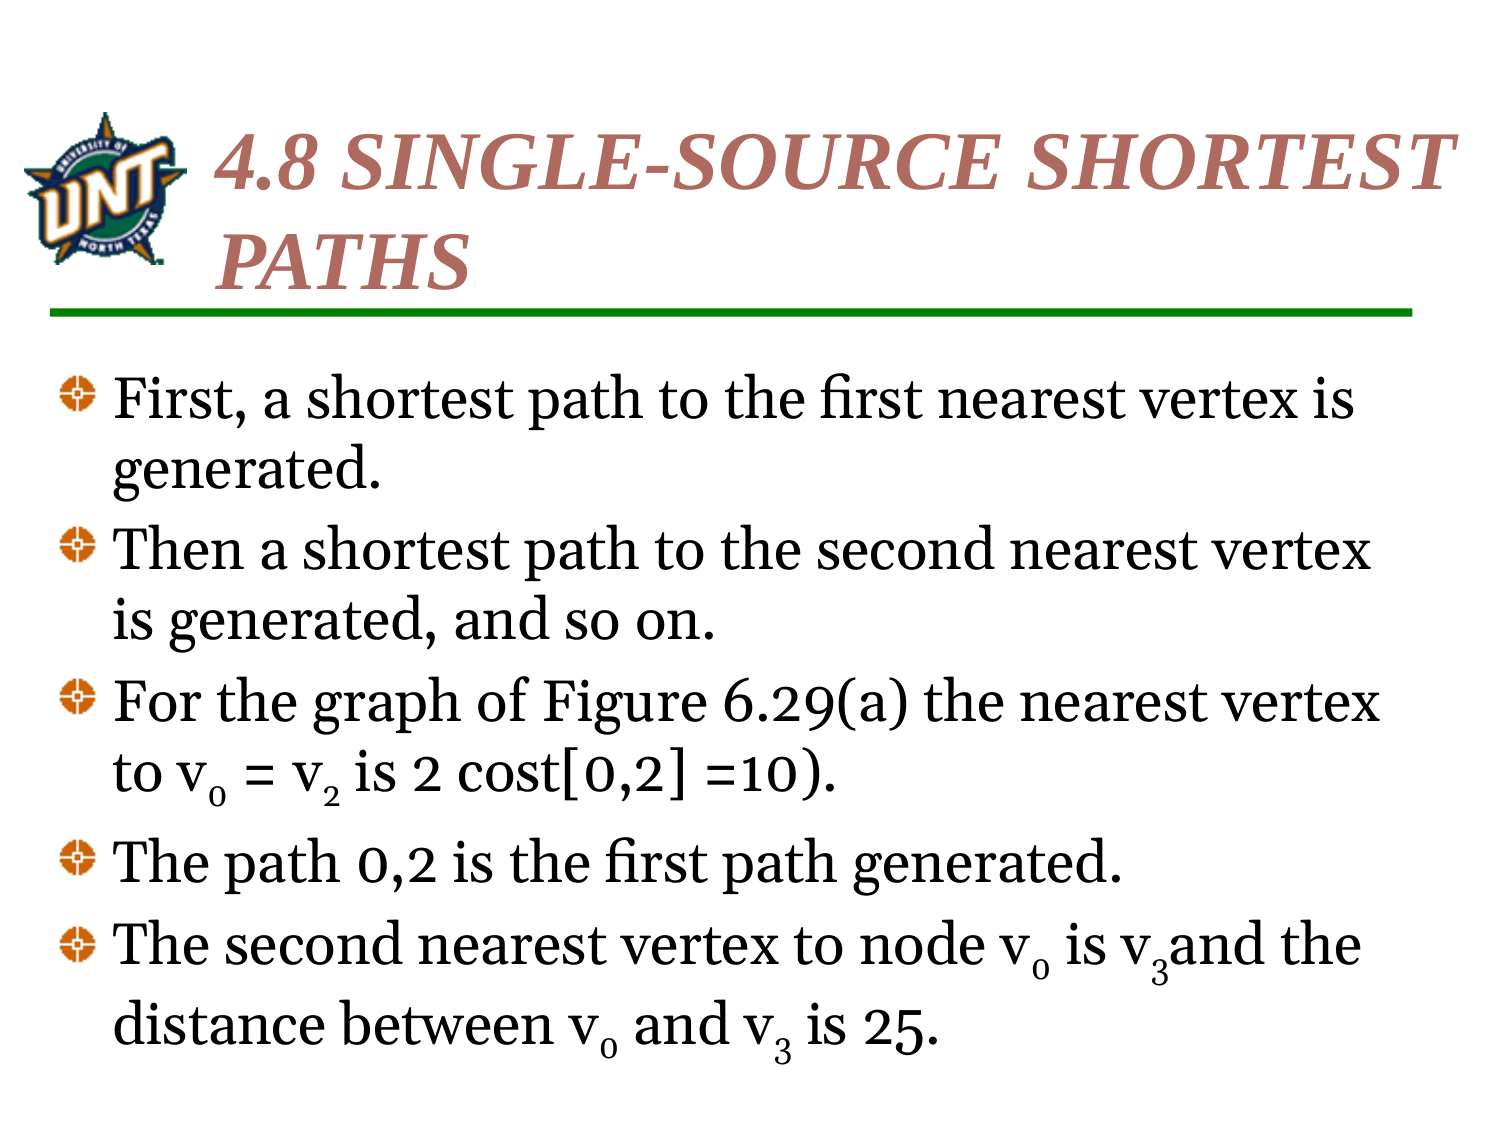

# 4.8 SINGLE-SOURCE SHORTEST PATHS
First, a shortest path to the first nearest vertex is generated.
Then a shortest path to the second nearest vertex is generated, and so on.
For the graph of Figure 6.29(a) the nearest vertex to v0 = v2 is 2 cost[0,2] =10).
The path 0,2 is the first path generated.
The second nearest vertex to node v0 is v3and the distance between v0 and v3 is 25.